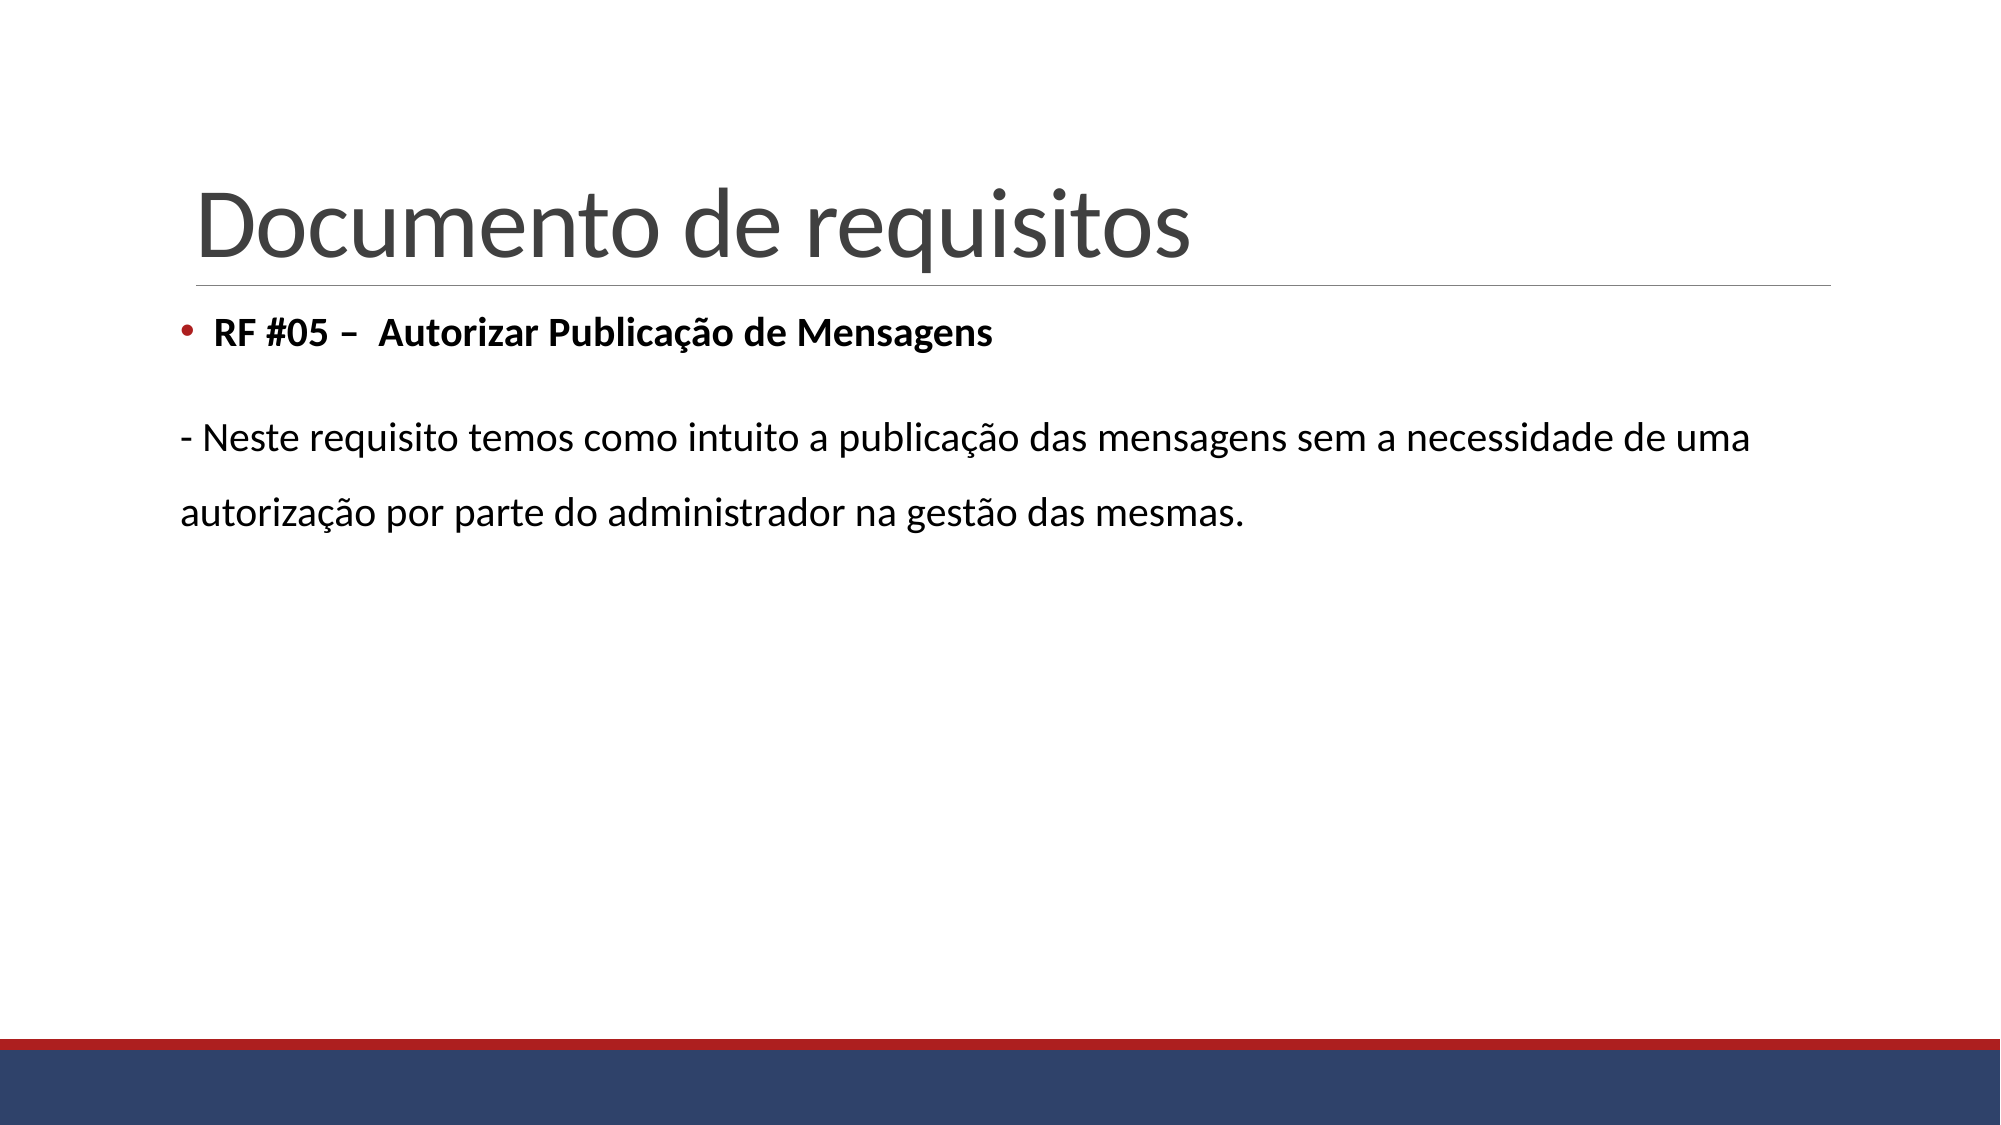

# Documento de requisitos
  RF #05 –  Autorizar Publicação de Mensagens
- Neste requisito temos como intuito a publicação das mensagens sem a necessidade de uma autorização por parte do administrador na gestão das mesmas.